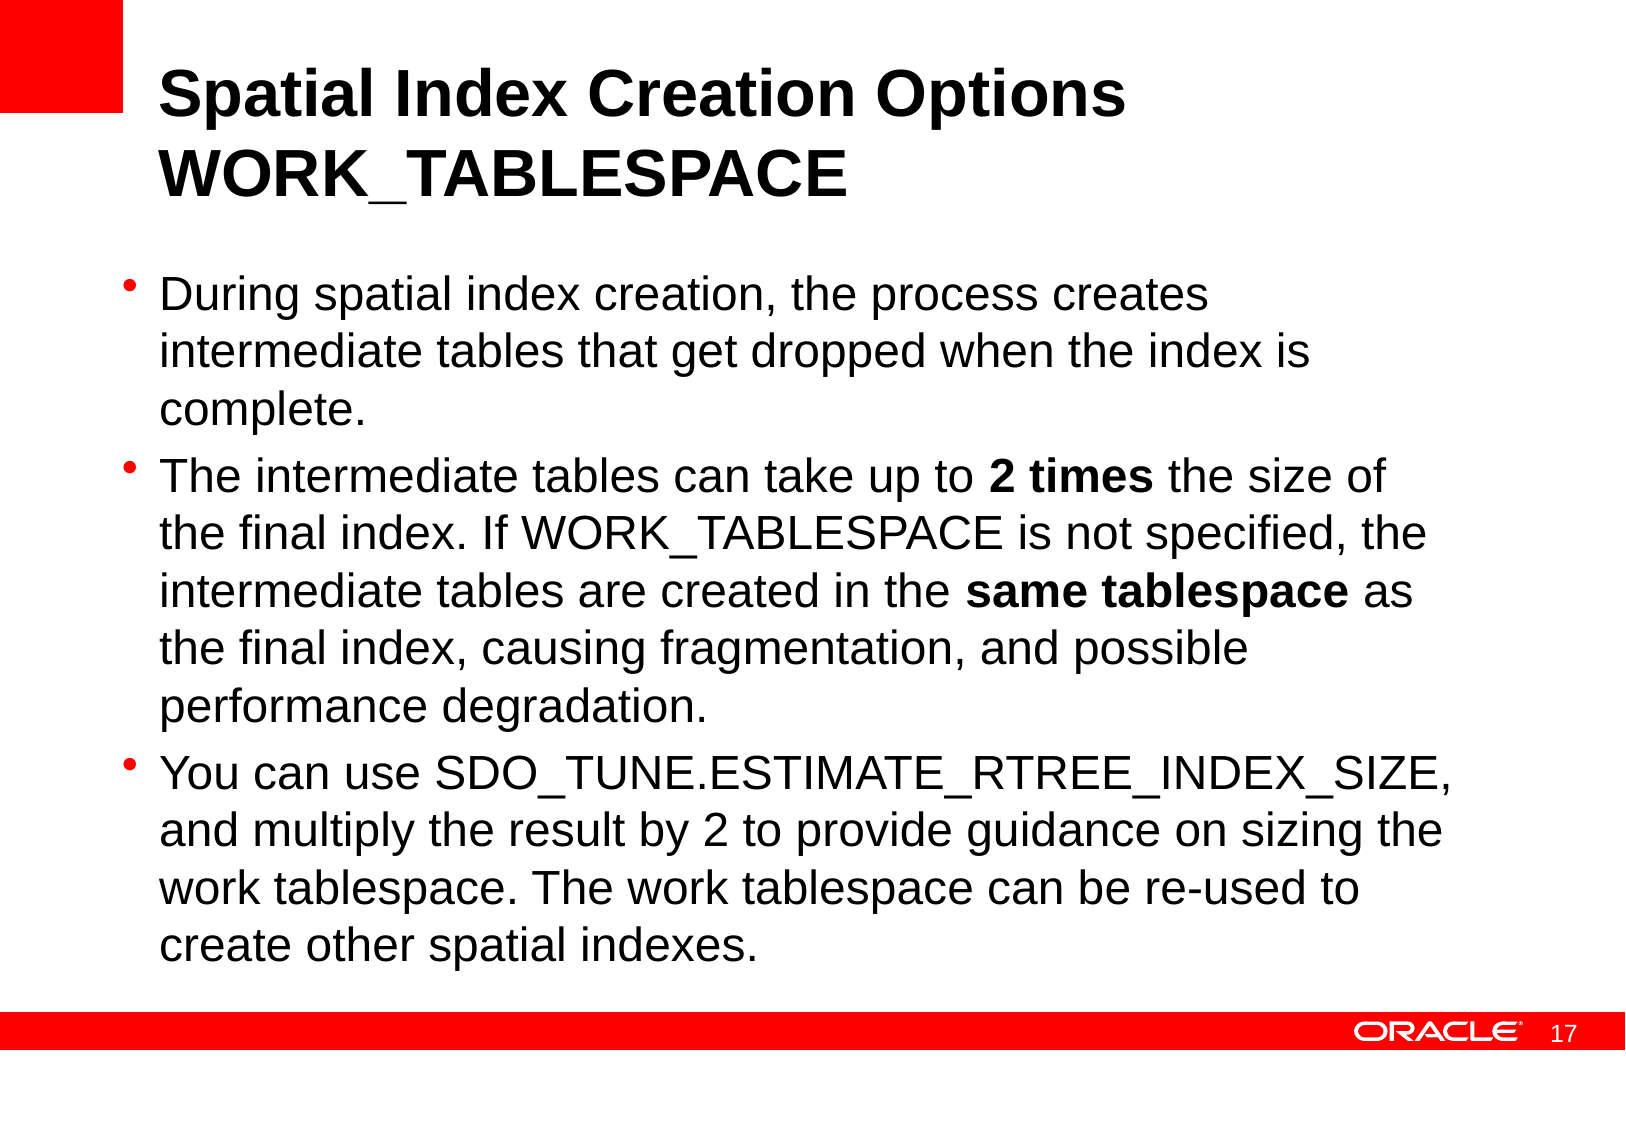

# Spatial Index Creation Options WORK_TABLESPACE
During spatial index creation, the process creates intermediate tables that get dropped when the index is complete.
The intermediate tables can take up to 2 times the size of the final index. If WORK_TABLESPACE is not specified, the intermediate tables are created in the same tablespace as the final index, causing fragmentation, and possible performance degradation.
You can use SDO_TUNE.ESTIMATE_RTREE_INDEX_SIZE, and multiply the result by 2 to provide guidance on sizing the work tablespace. The work tablespace can be re-used to create other spatial indexes.